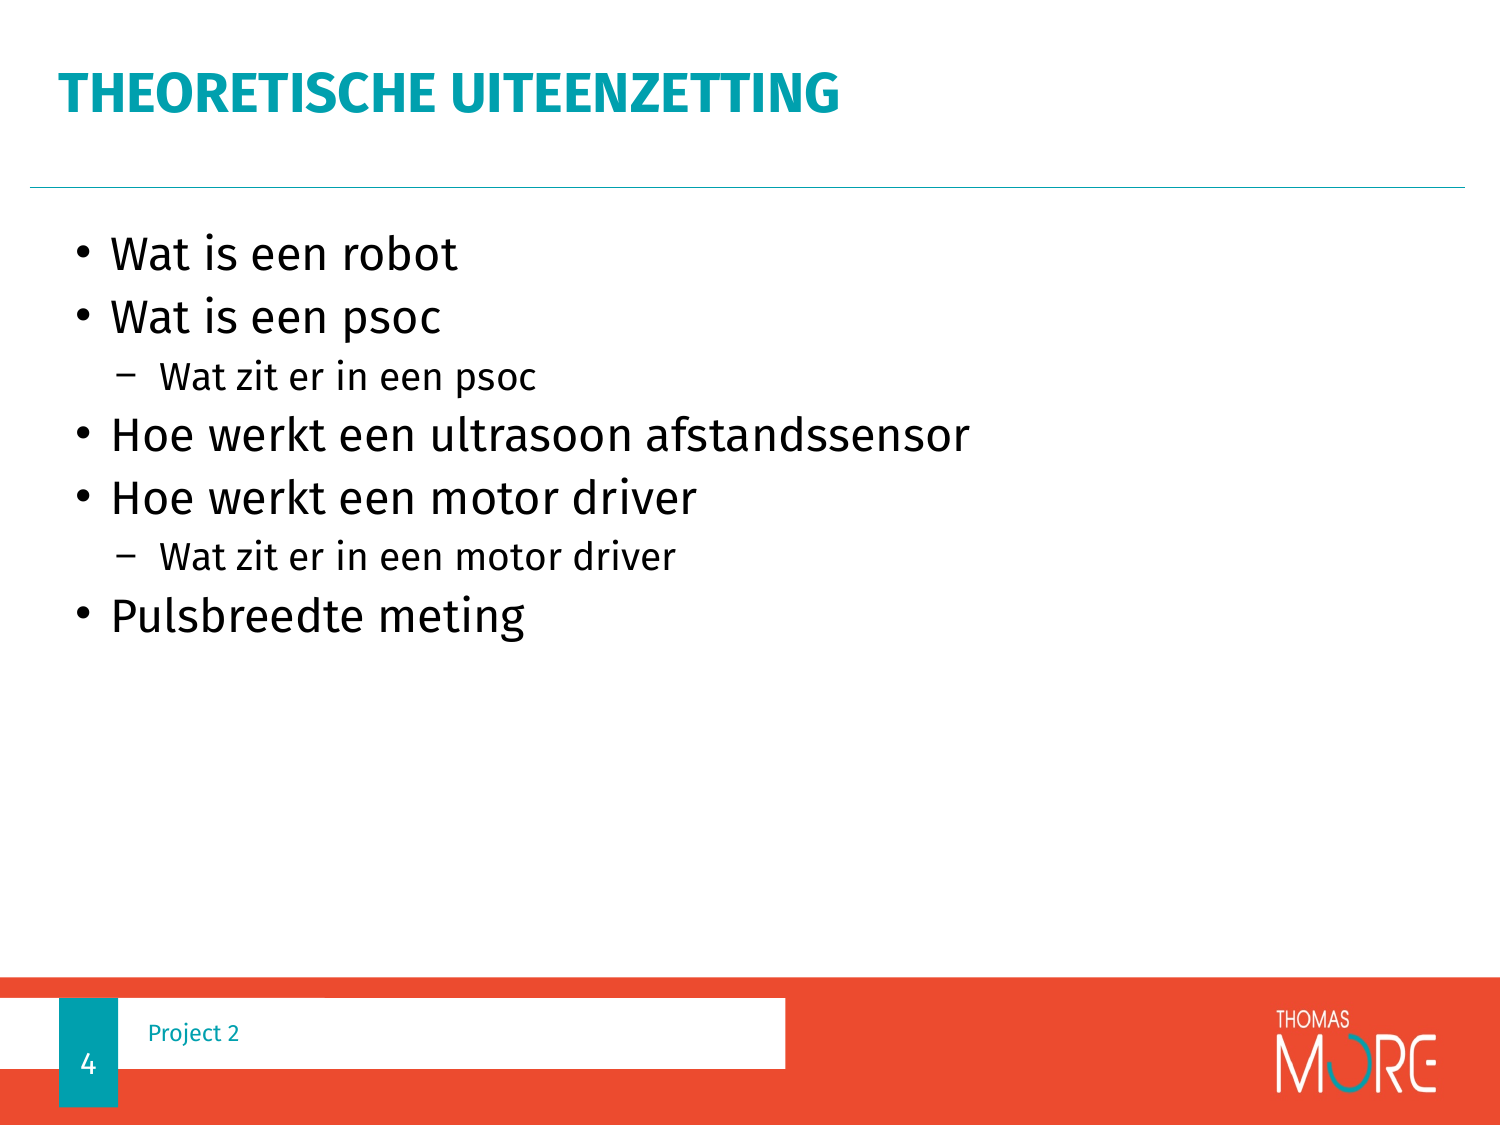

# Theoretische uiteenzetting
Wat is een robot
Wat is een psoc
Wat zit er in een psoc
Hoe werkt een ultrasoon afstandssensor
Hoe werkt een motor driver
Wat zit er in een motor driver
Pulsbreedte meting

4
Project 2